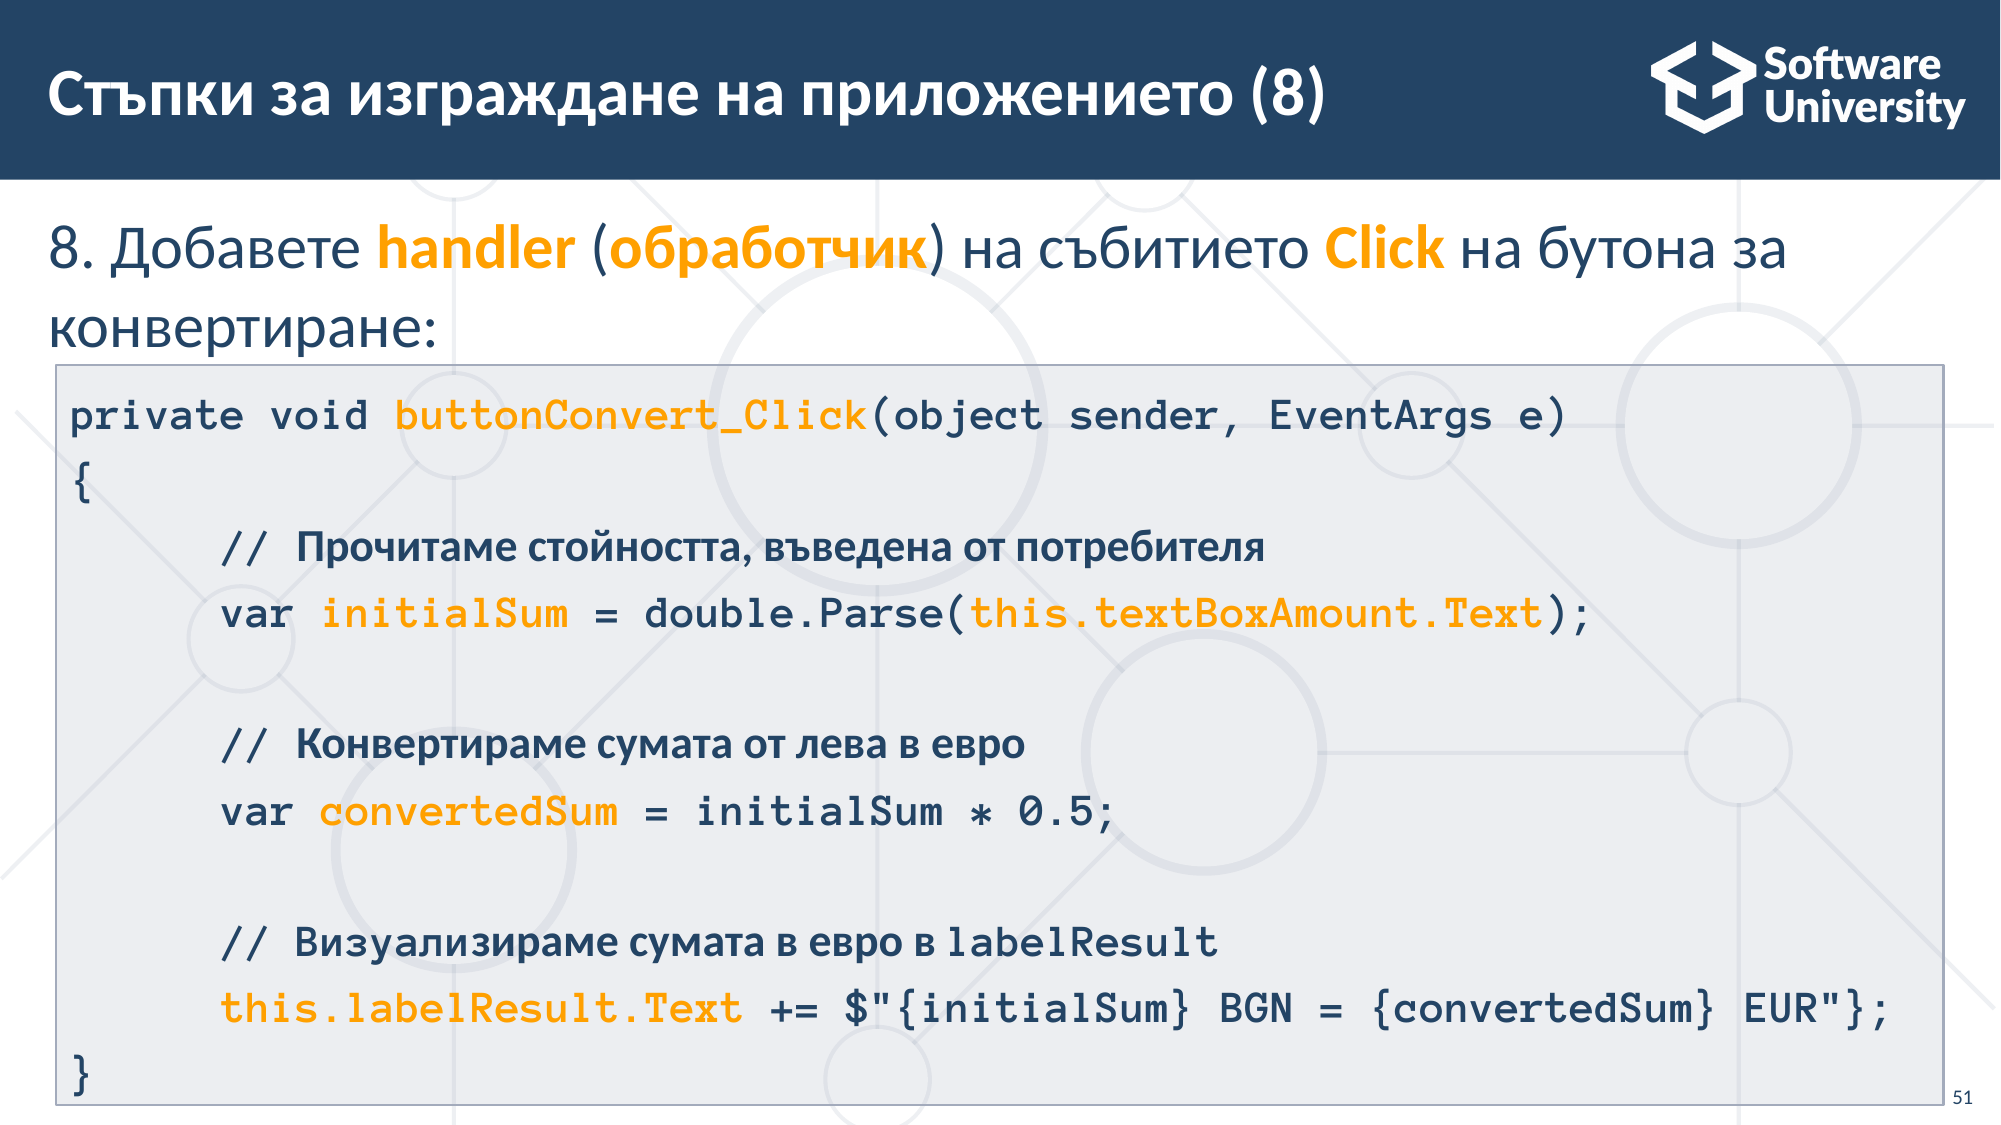

# Стъпки за изграждане на приложението (8)
8. Добавете handler (обработчик) на събитието Click на бутона за конвертиране:
private void buttonConvert_Click(object sender, EventArgs e)
{
	// Прочитаме стойността, въведена от потребителя
	var initialSum = double.Parse(this.textBoxAmount.Text);
	// Конвертираме сумата от лева в евро
	var convertedSum = initialSum * 0.5;

	// Визуализираме сумата в евро в labelResult
	this.labelResult.Text += $"{initialSum} BGN = {convertedSum} EUR"};
}
51